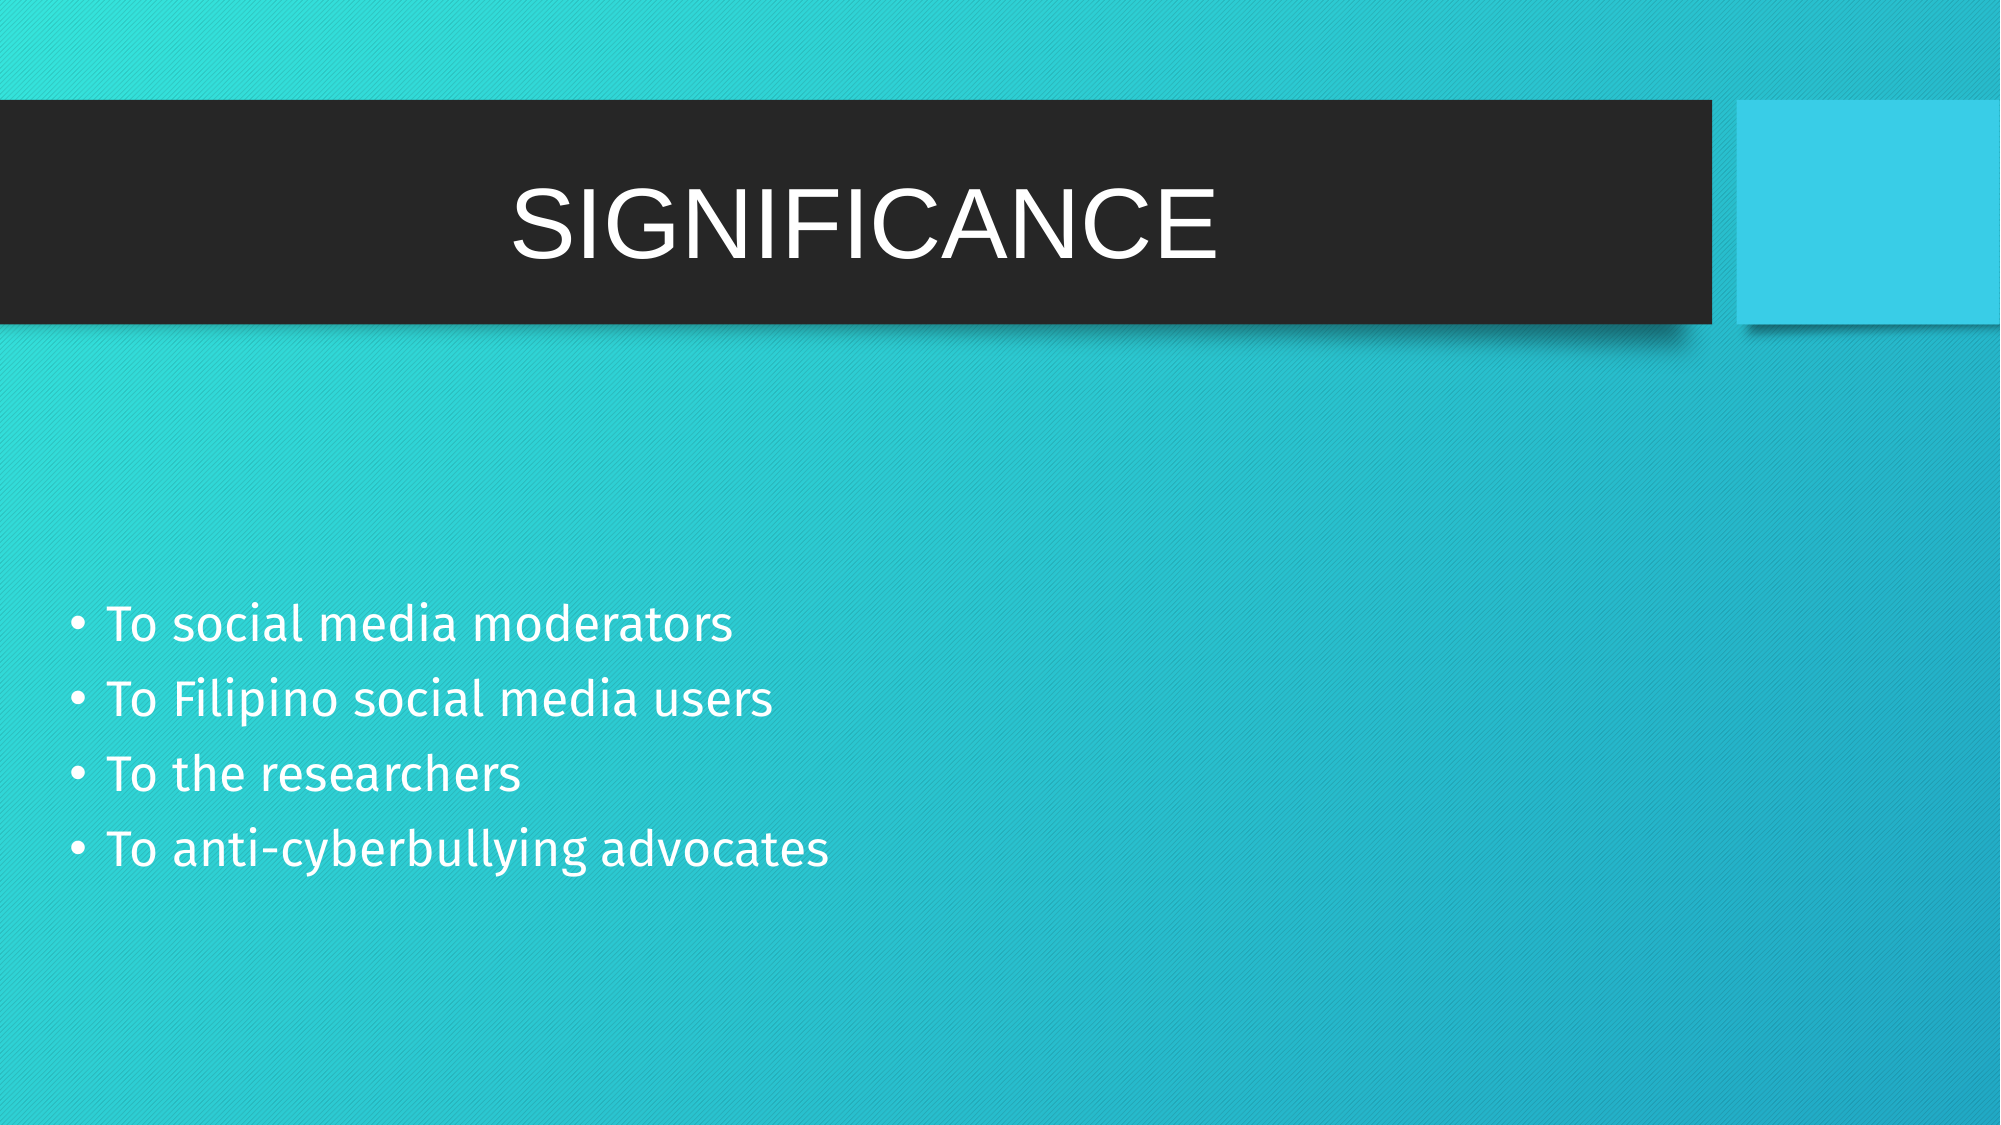

# SIGNIFICANCE

To social media moderators
To Filipino social media users
To the researchers
To anti-cyberbullying advocates